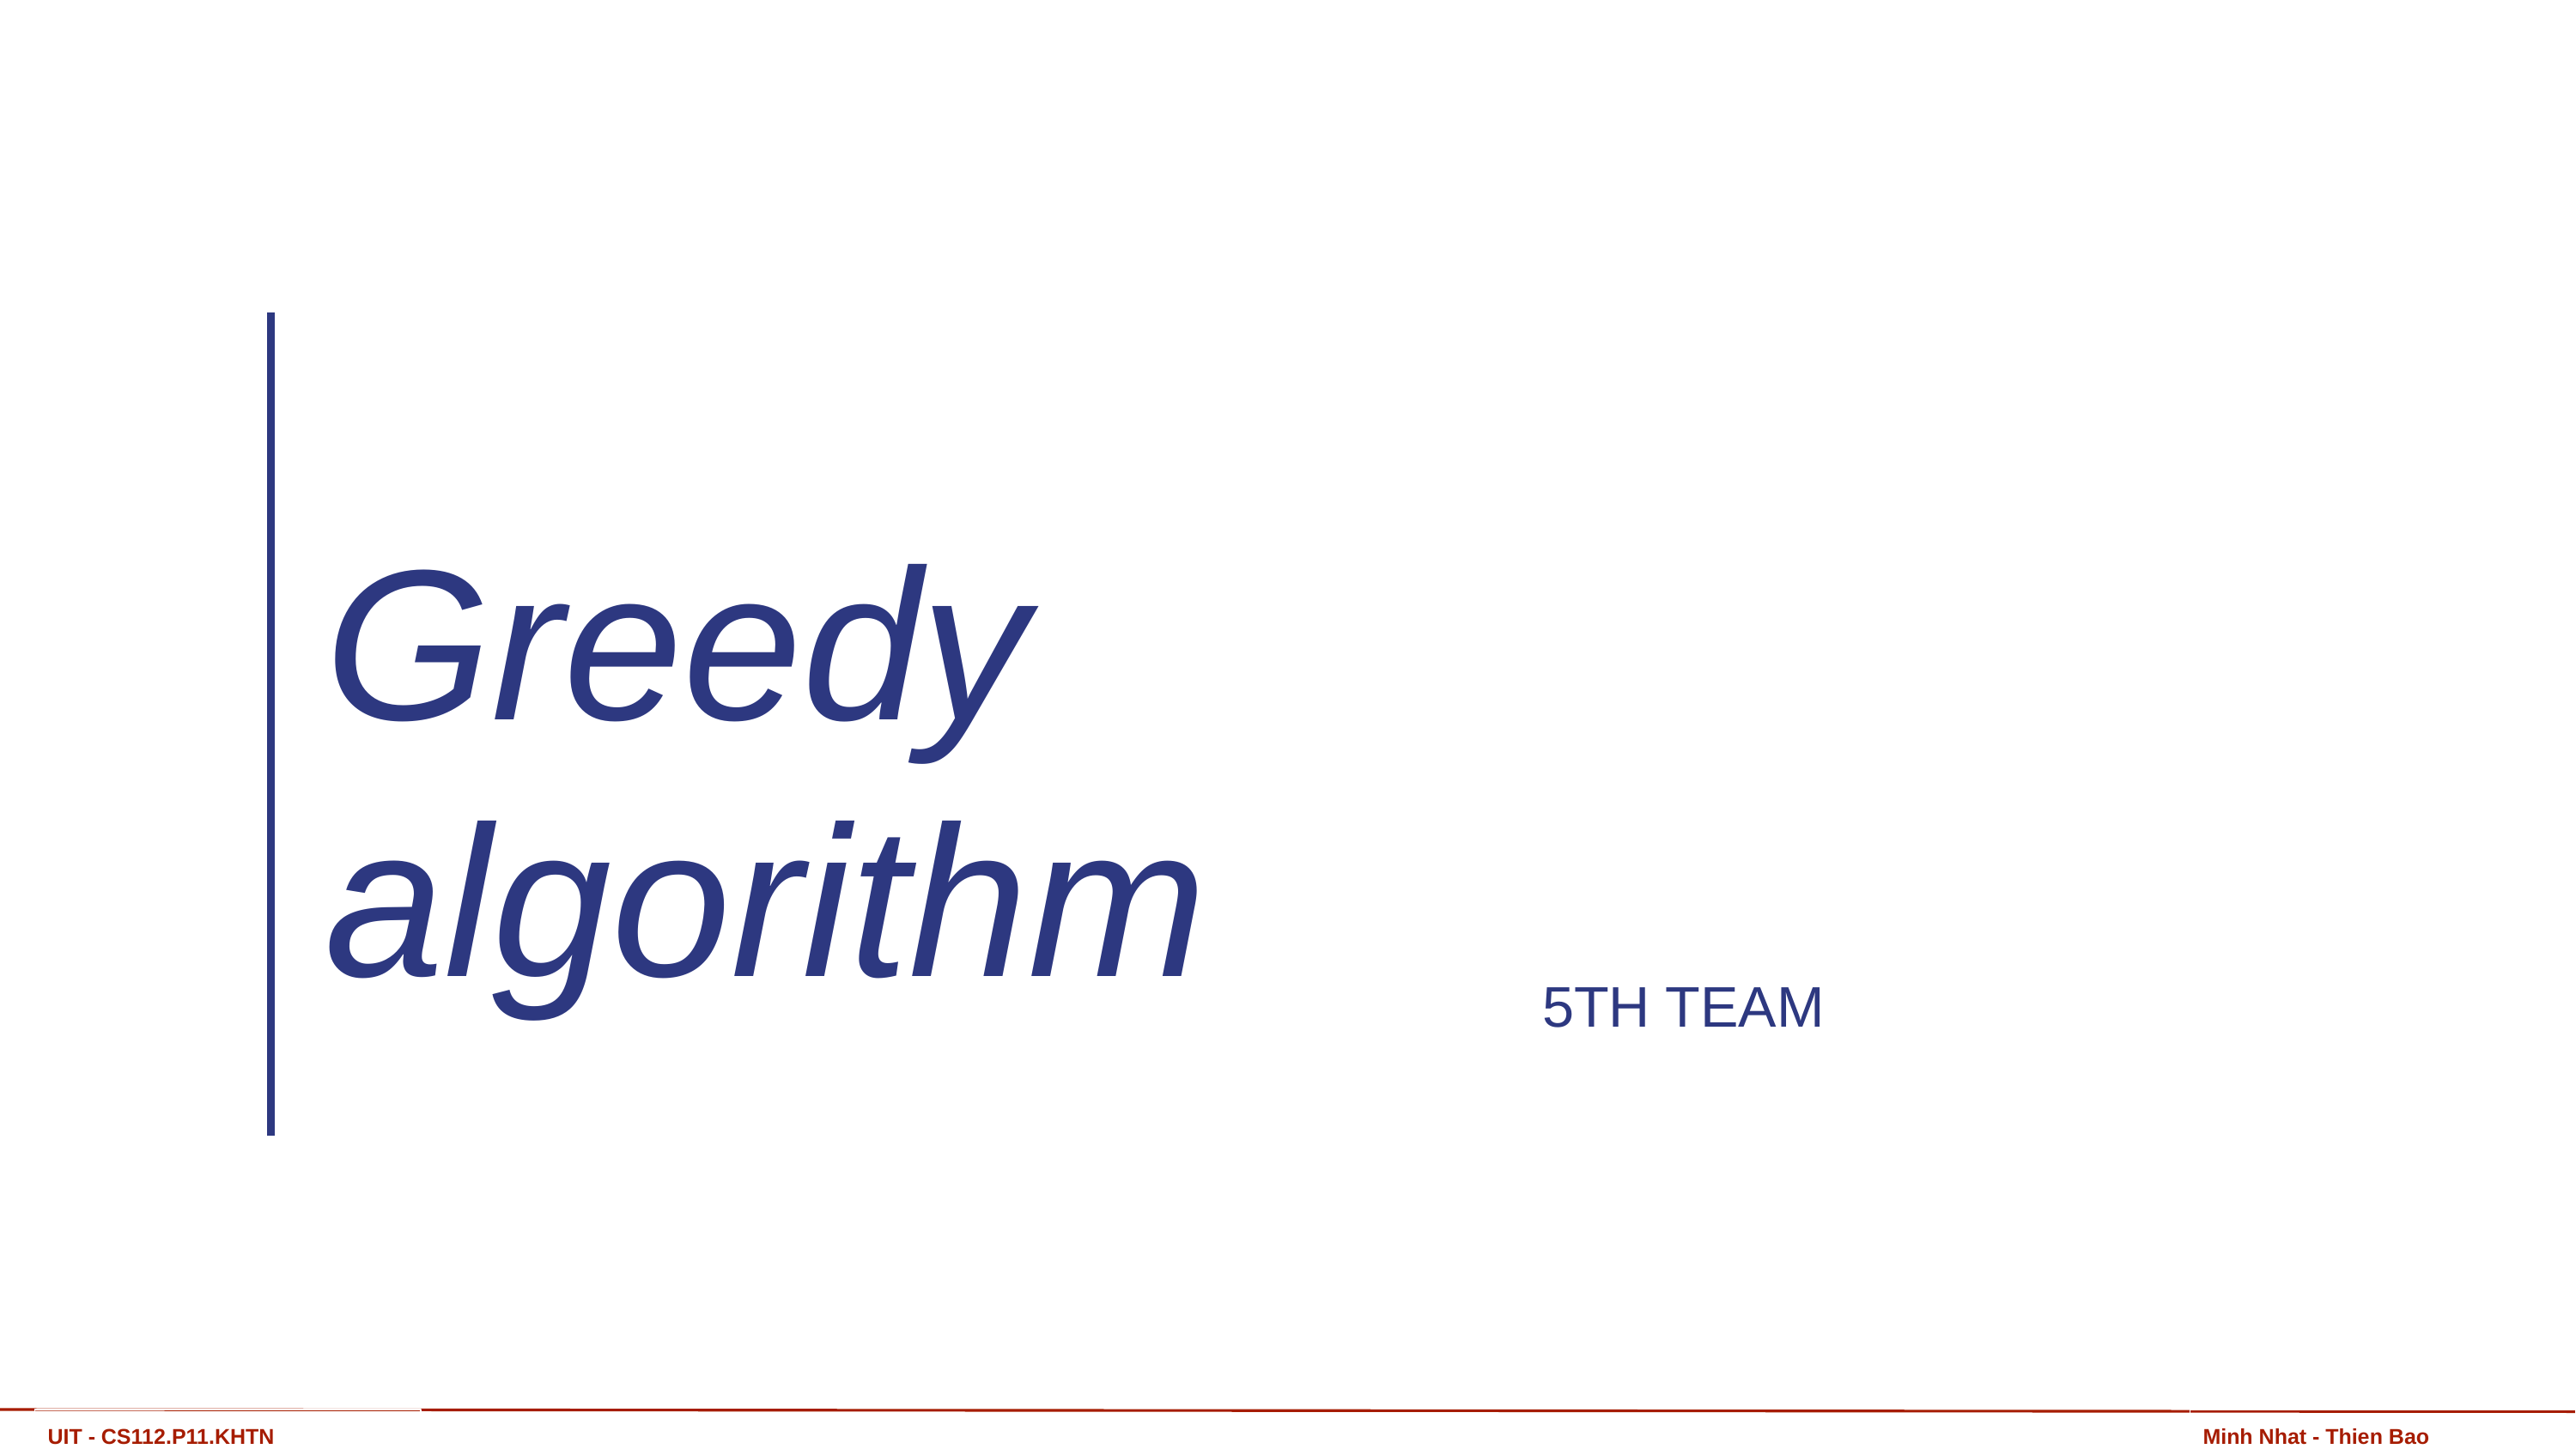

Greedy algorithm
5TH TEAM
UIT - CS112.P11.KHTN
Minh Nhat - Thien Bao